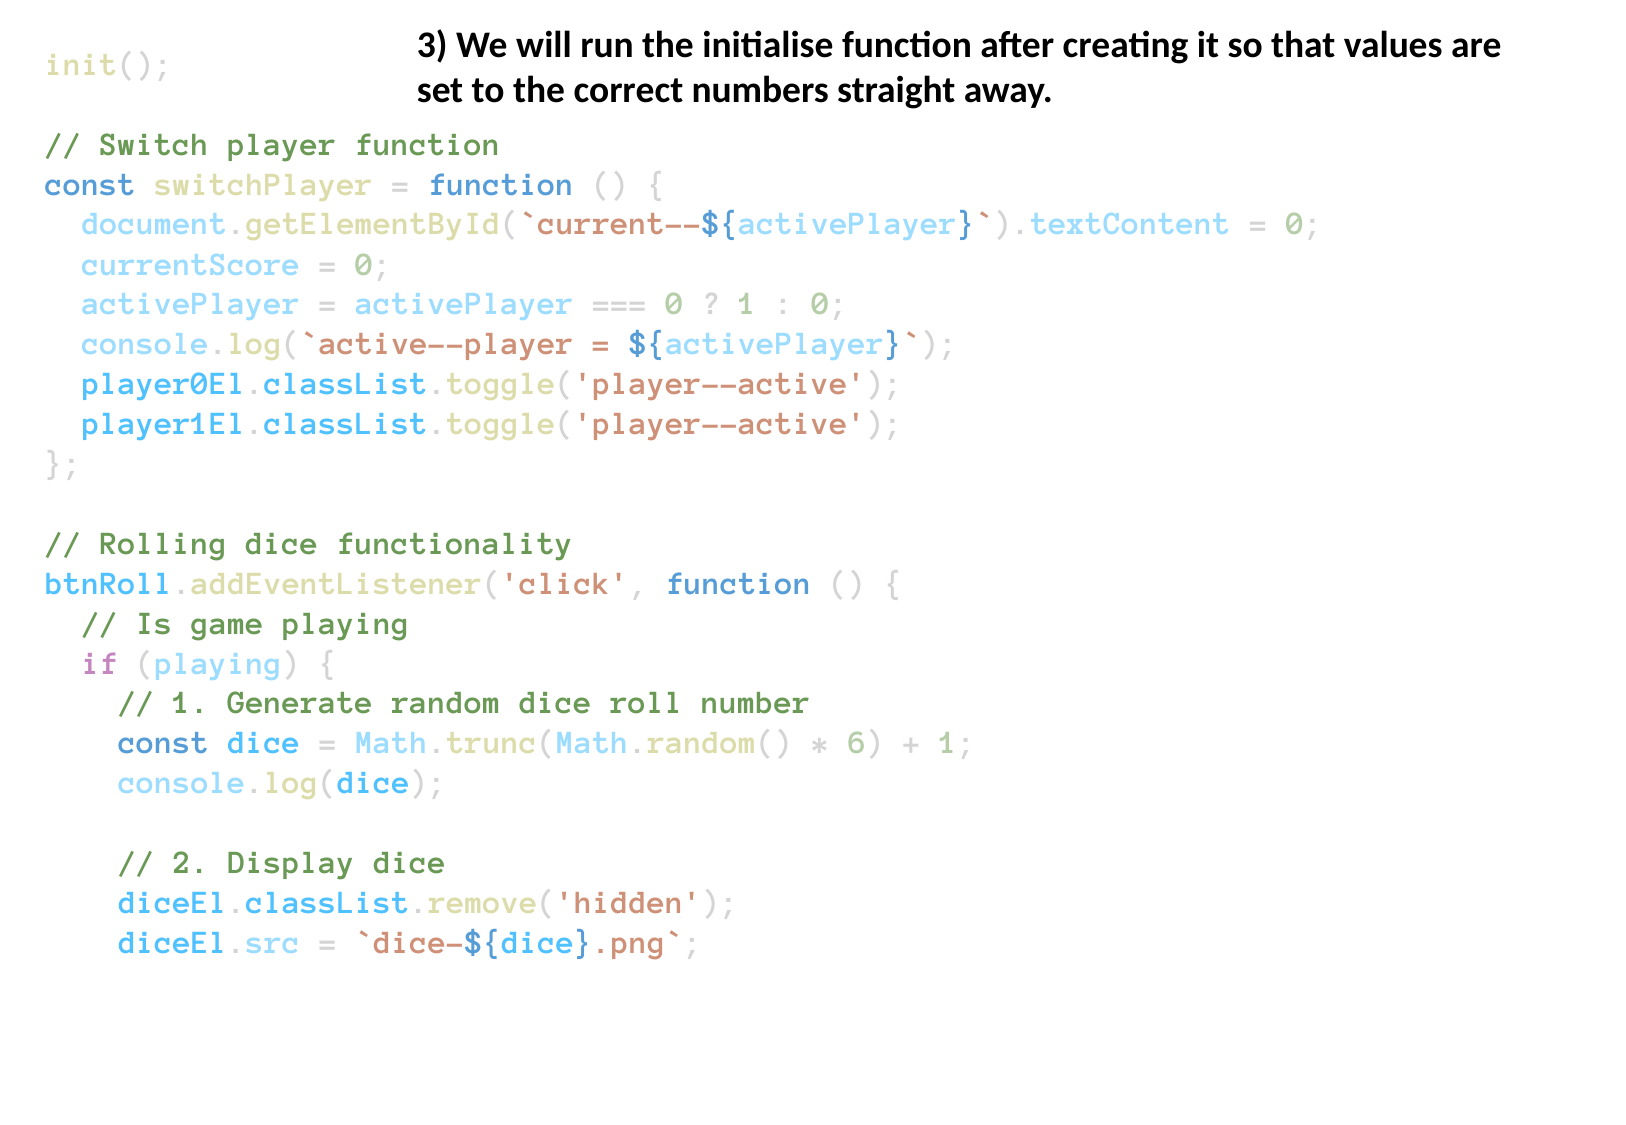

3) We will run the initialise function after creating it so that values are set to the correct numbers straight away.
init();
// Switch player function
const switchPlayer = function () {
  document.getElementById(`current--${activePlayer}`).textContent = 0;
  currentScore = 0;
  activePlayer = activePlayer === 0 ? 1 : 0;
  console.log(`active--player = ${activePlayer}`);
  player0El.classList.toggle('player--active');
  player1El.classList.toggle('player--active');
};
// Rolling dice functionality
btnRoll.addEventListener('click', function () {
  // Is game playing
  if (playing) {
    // 1. Generate random dice roll number
    const dice = Math.trunc(Math.random() * 6) + 1;
    console.log(dice);
    // 2. Display dice
    diceEl.classList.remove('hidden');
    diceEl.src = `dice-${dice}.png`;